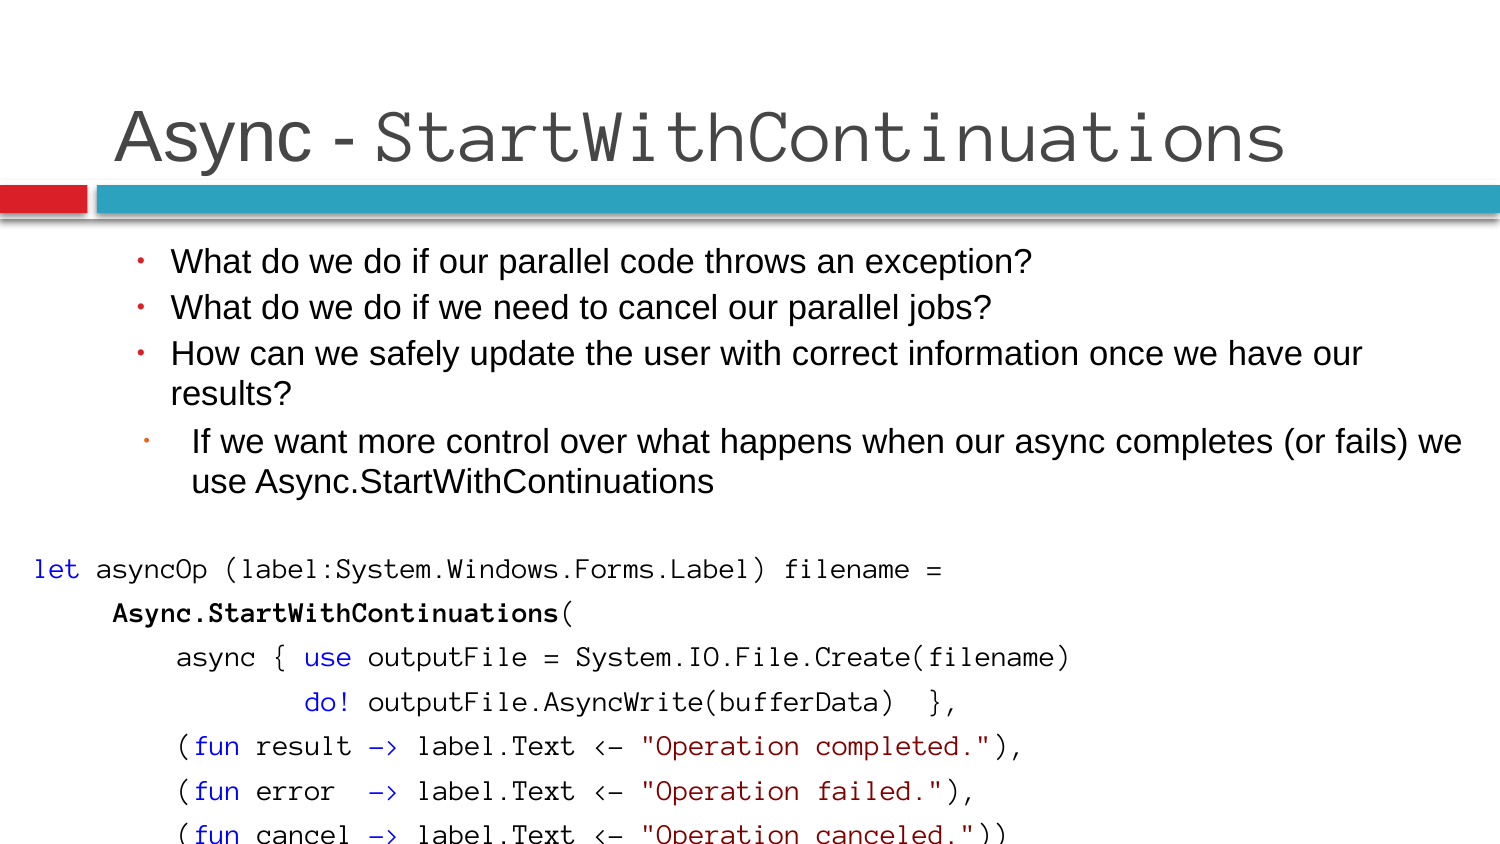

# Async - StartWithContinuations
What do we do if our parallel code throws an exception?
What do we do if we need to cancel our parallel jobs?
How can we safely update the user with correct information once we have our results?
If we want more control over what happens when our async completes (or fails) we use Async.StartWithContinuations

let asyncOp (label:System.Windows.Forms.Label) filename =
     Async.StartWithContinuations(
         async { use outputFile = System.IO.File.Create(filename)
                 do! outputFile.AsyncWrite(bufferData)  },
         (fun result -> label.Text <- "Operation completed."),
         (fun error  -> label.Text <- "Operation failed."),
         (fun cancel -> label.Text <- "Operation canceled."))